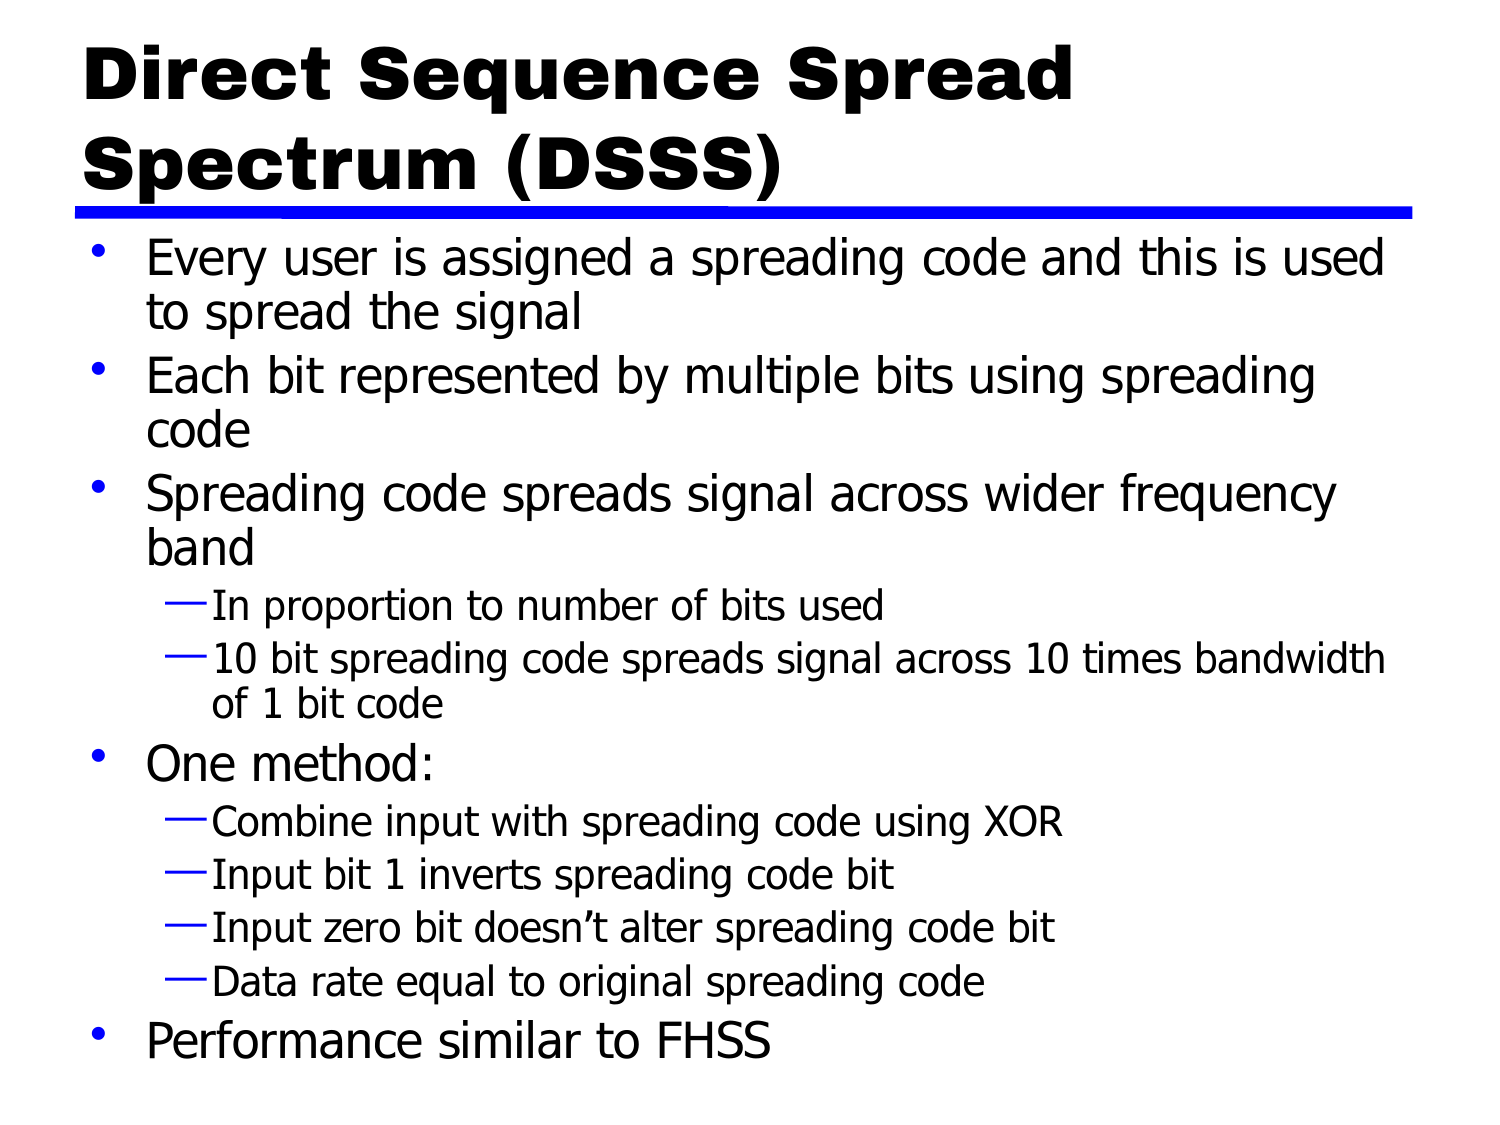

# Direct Sequence Spread Spectrum (DSSS)
Every user is assigned a spreading code and this is used to spread the signal
Each bit represented by multiple bits using spreading code
Spreading code spreads signal across wider frequency band
In proportion to number of bits used
10 bit spreading code spreads signal across 10 times bandwidth of 1 bit code
One method:
Combine input with spreading code using XOR
Input bit 1 inverts spreading code bit
Input zero bit doesn’t alter spreading code bit
Data rate equal to original spreading code
Performance similar to FHSS